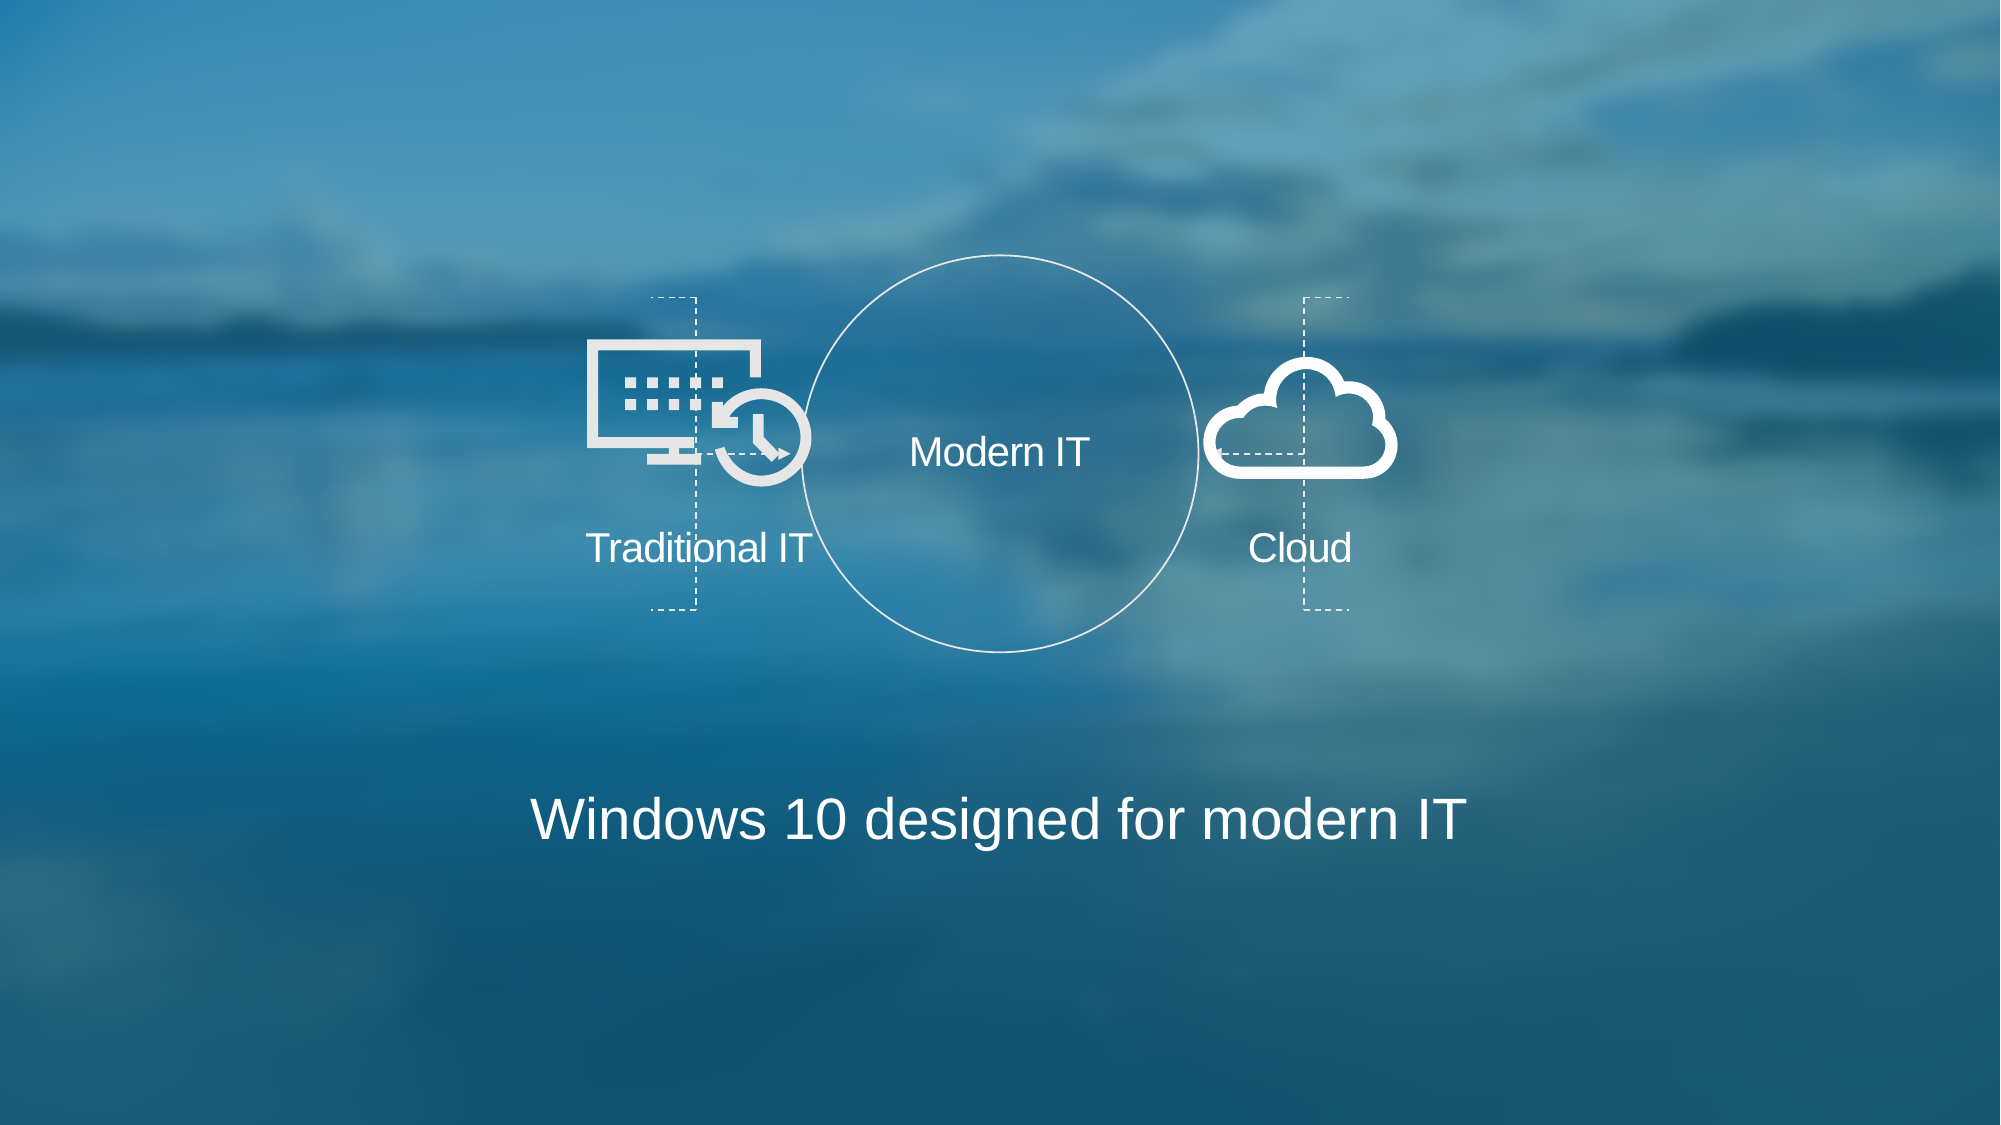

Modern IT

Traditional IT

Cloud
Windows 10 designed for modern IT